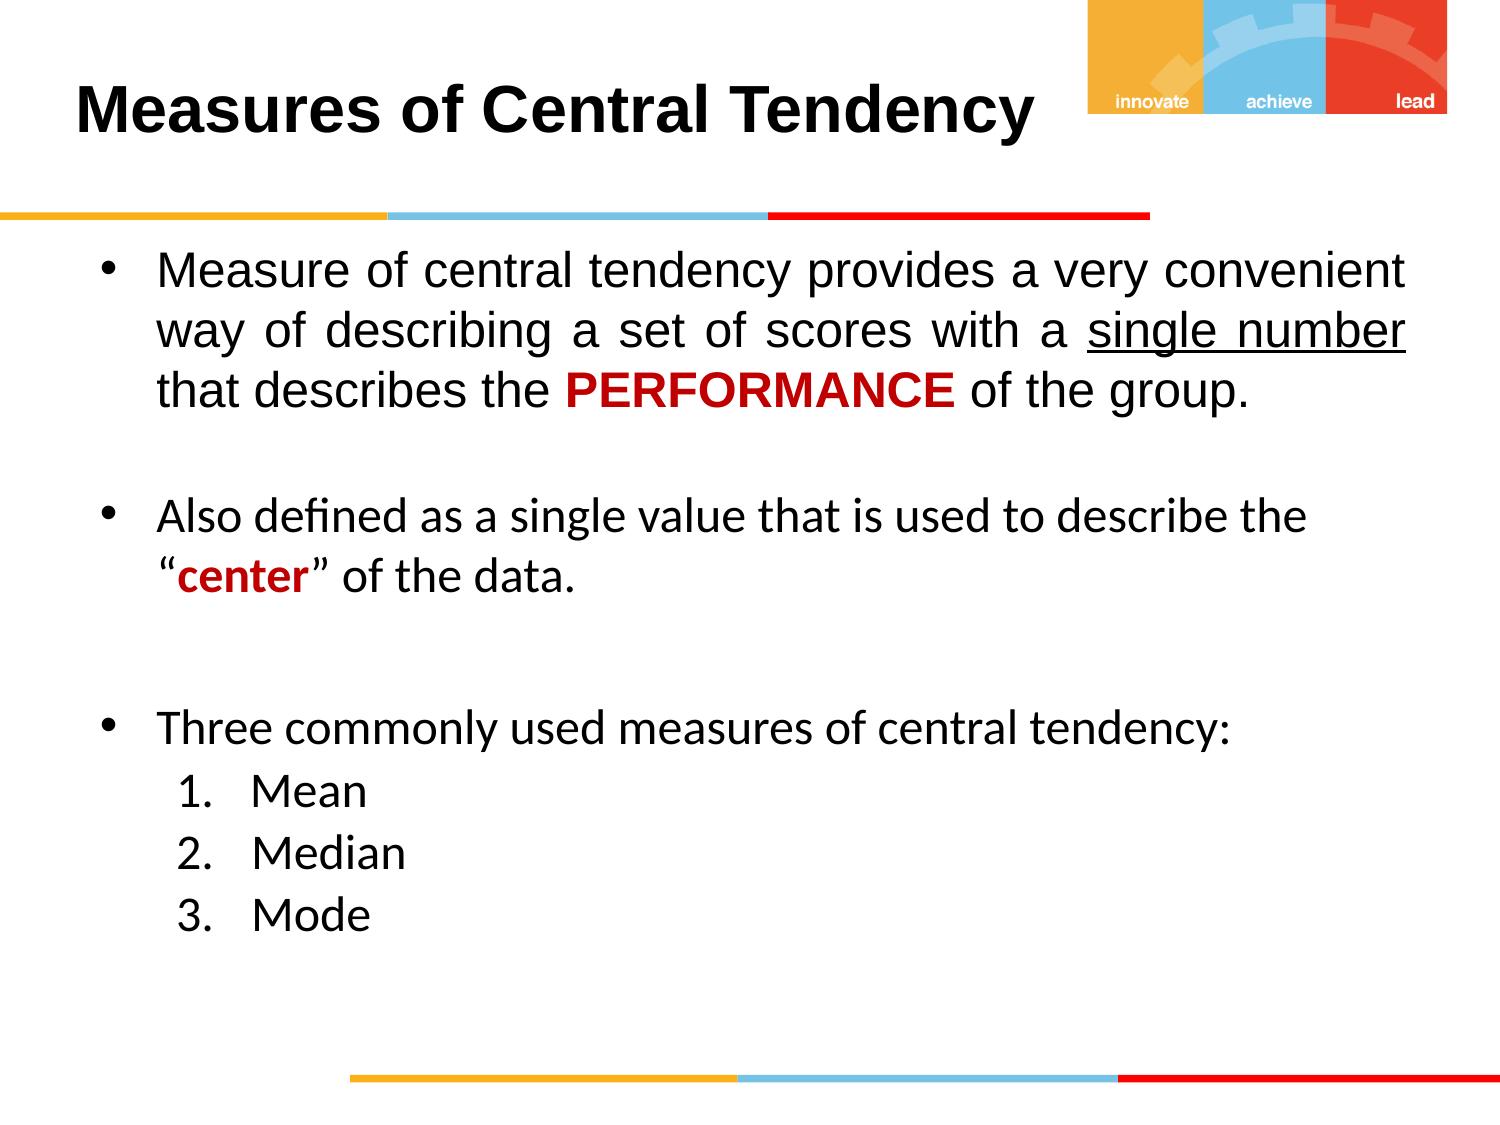

# Measures of Central Tendency
Measure of central tendency provides a very convenient way of describing a set of scores with a single number that describes the PERFORMANCE of the group.

Also defined as a single value that is used to describe the “center” of the data.

Three commonly used measures of central tendency:
Mean
Median
Mode